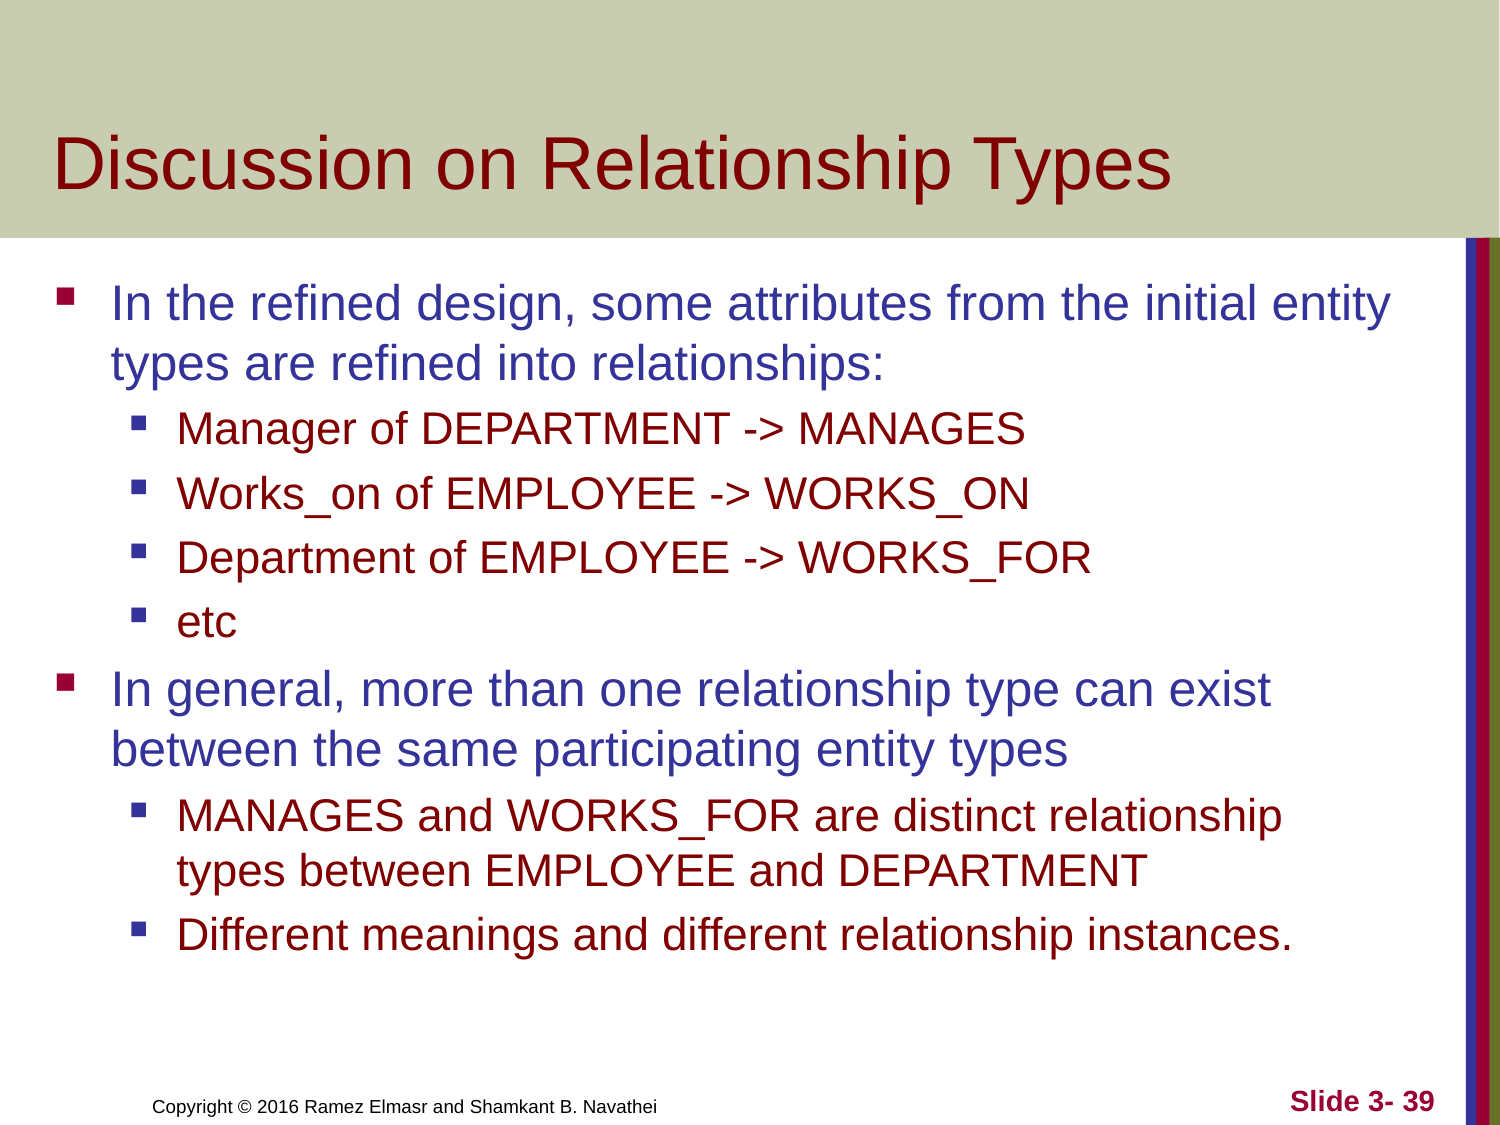

# Discussion on Relationship Types
In the refined design, some attributes from the initial entity types are refined into relationships:
Manager of DEPARTMENT -> MANAGES
Works_on of EMPLOYEE -> WORKS_ON
Department of EMPLOYEE -> WORKS_FOR
etc
In general, more than one relationship type can exist between the same participating entity types
MANAGES and WORKS_FOR are distinct relationship types between EMPLOYEE and DEPARTMENT
Different meanings and different relationship instances.
Slide 3- 39